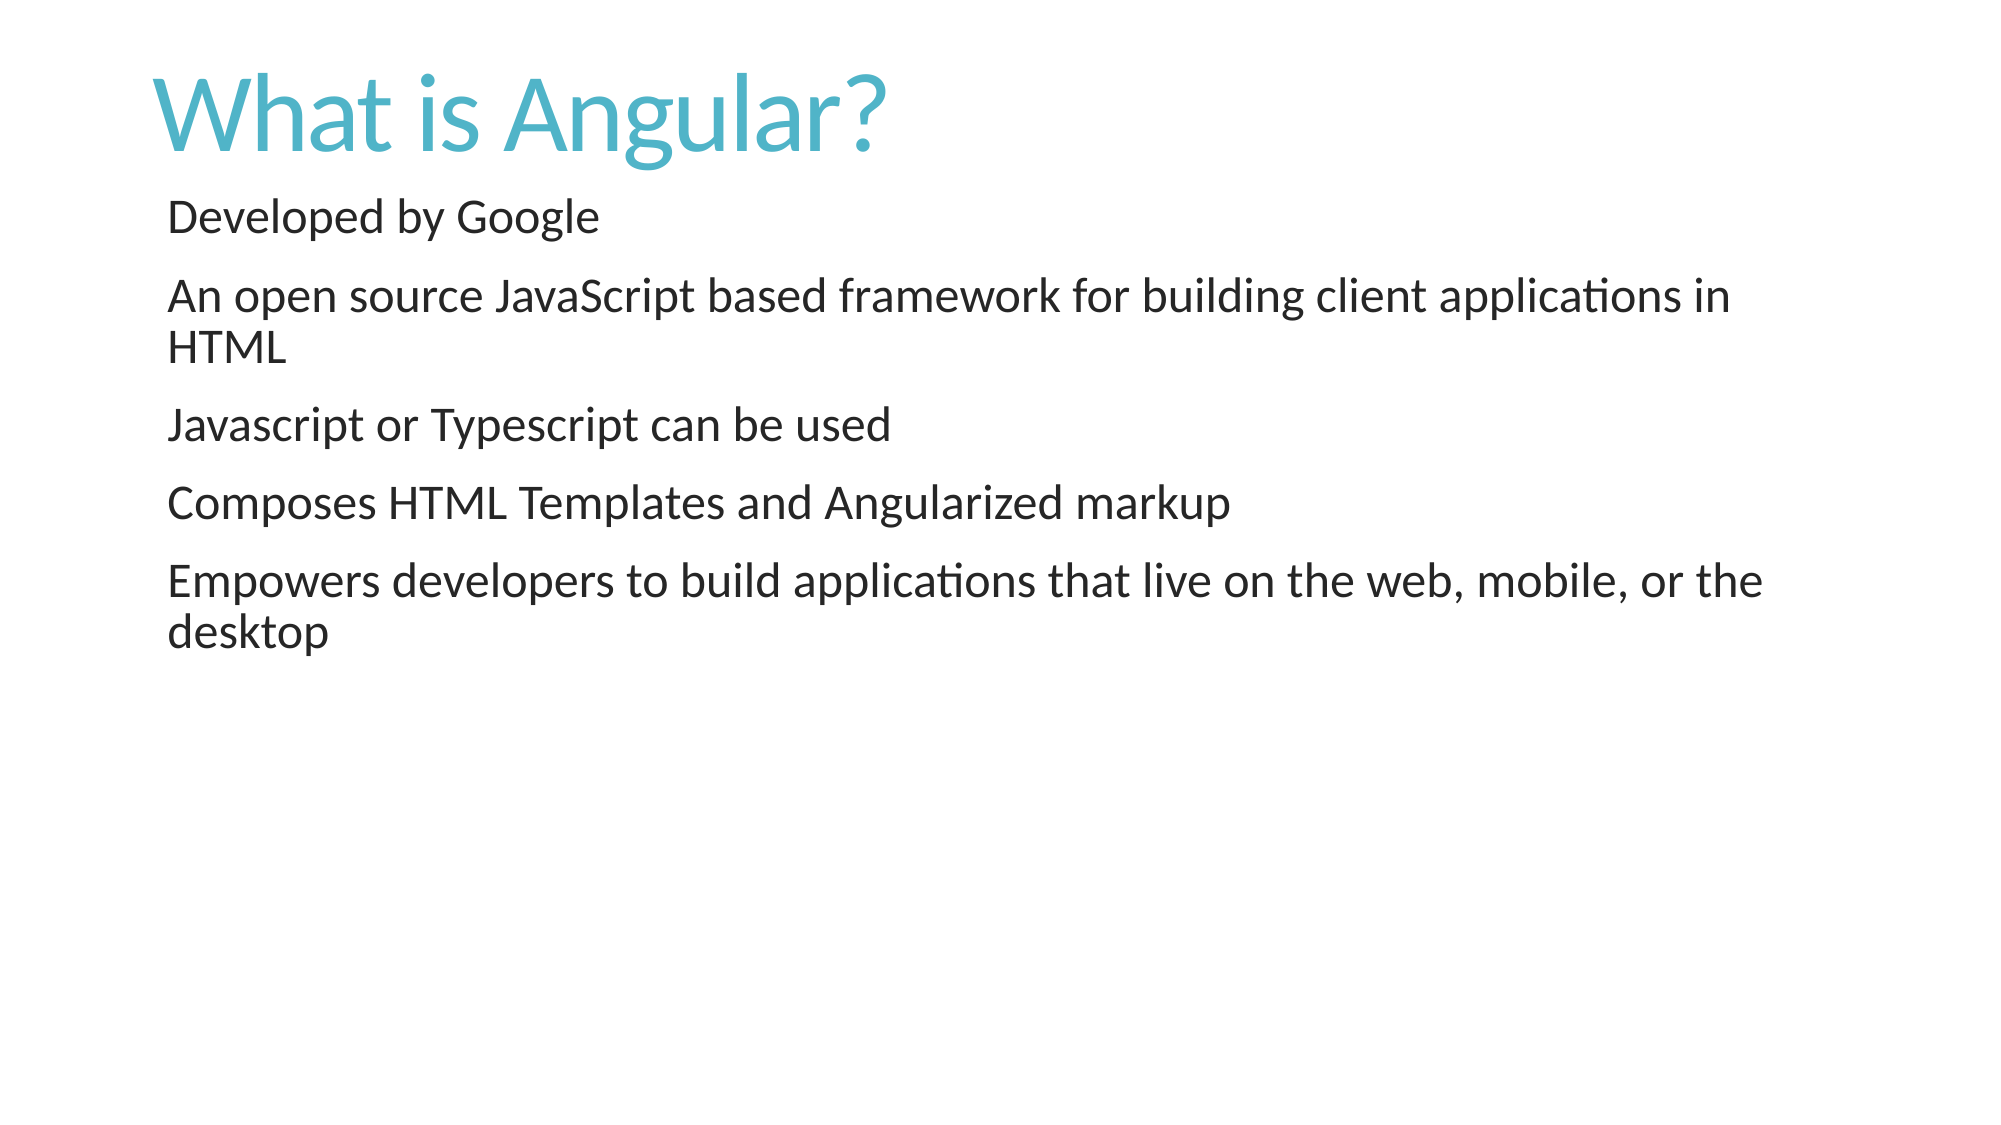

# What is Angular?
Developed by Google
An open source JavaScript based framework for building client applications in HTML
Javascript or Typescript can be used
Composes HTML Templates and Angularized markup
Empowers developers to build applications that live on the web, mobile, or the desktop